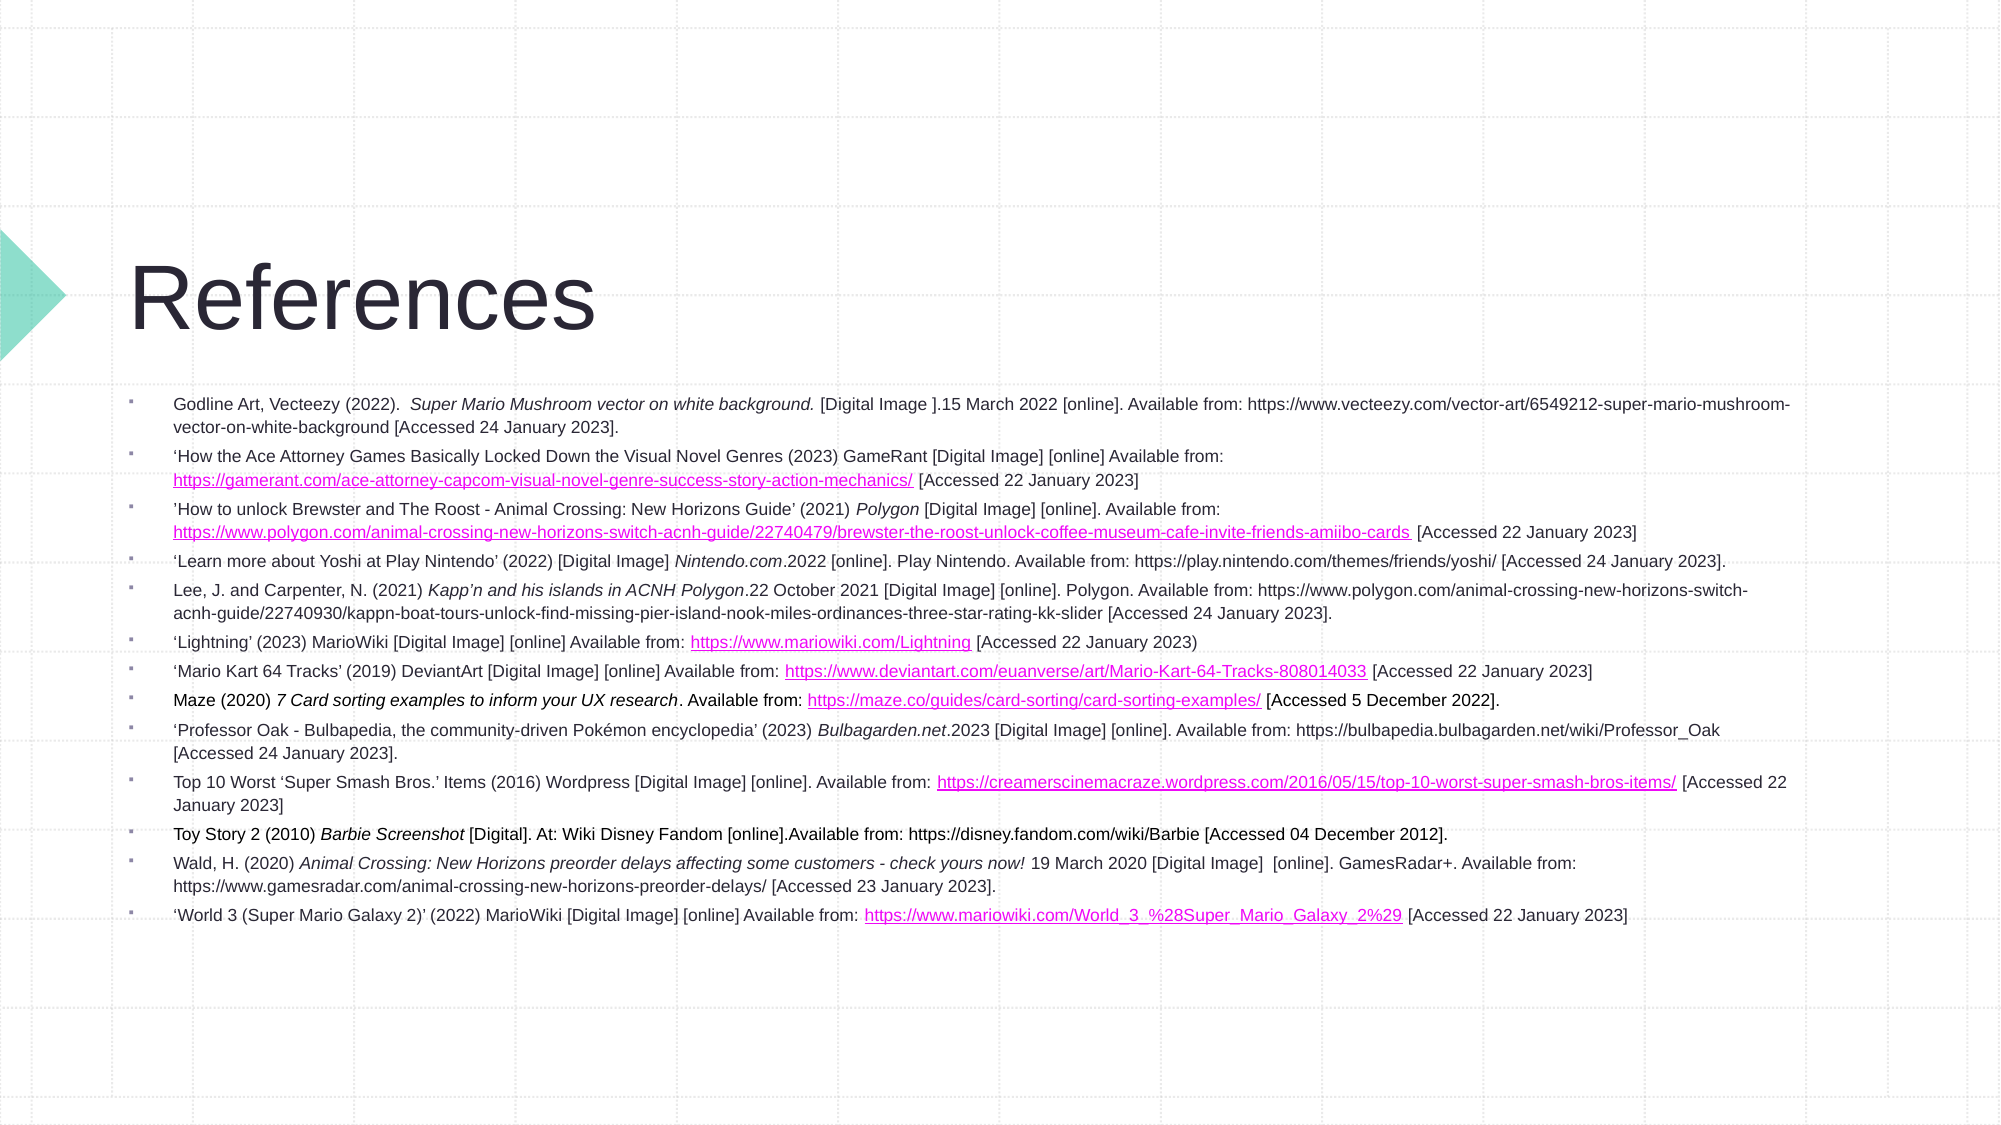

# References
Godline Art, Vecteezy (2022).  Super Mario Mushroom vector on white background. [Digital Image ].15 March 2022 [online]. Available from: https://www.vecteezy.com/vector-art/6549212-super-mario-mushroom-vector-on-white-background [Accessed 24 January 2023].
‘How the Ace Attorney Games Basically Locked Down the Visual Novel Genres (2023) GameRant [Digital Image] [online] Available from: https://gamerant.com/ace-attorney-capcom-visual-novel-genre-success-story-action-mechanics/ [Accessed 22 January 2023]
‌’How to unlock Brewster and The Roost - Animal Crossing: New Horizons Guide’ (2021) Polygon [Digital Image] [online]. Available from: https://www.polygon.com/animal-crossing-new-horizons-switch-acnh-guide/22740479/brewster-the-roost-unlock-coffee-museum-cafe-invite-friends-amiibo-cards [Accessed 22 January 2023]
‘Learn more about Yoshi at Play Nintendo’ (2022) [Digital Image] Nintendo.com.2022 [online]. Play Nintendo. Available from: https://play.nintendo.com/themes/friends/yoshi/ [Accessed 24 January 2023].
Lee, J. and Carpenter, N. (2021) Kapp’n and his islands in ACNH Polygon.22 October 2021 [Digital Image] [online]. Polygon. Available from: https://www.polygon.com/animal-crossing-new-horizons-switch-acnh-guide/22740930/kappn-boat-tours-unlock-find-missing-pier-island-nook-miles-ordinances-three-star-rating-kk-slider [Accessed 24 January 2023].
‘Lightning’ (2023) MarioWiki [Digital Image] [online] Available from: https://www.mariowiki.com/Lightning [Accessed 22 January 2023)
‘Mario Kart 64 Tracks’ (2019) DeviantArt [Digital Image] [online] Available from: https://www.deviantart.com/euanverse/art/Mario-Kart-64-Tracks-808014033 [Accessed 22 January 2023]
Maze (2020) 7 Card sorting examples to inform your UX research. Available from: https://maze.co/guides/card-sorting/card-sorting-examples/ [Accessed 5 December 2022].
‘Professor Oak - Bulbapedia, the community-driven Pokémon encyclopedia’ (2023) Bulbagarden.net.2023 [Digital Image] [online]. Available from: https://bulbapedia.bulbagarden.net/wiki/Professor_Oak [Accessed 24 January 2023].
Top 10 Worst ‘Super Smash Bros.’ Items (2016) Wordpress [Digital Image] [online]. Available from: https://creamerscinemacraze.wordpress.com/2016/05/15/top-10-worst-super-smash-bros-items/ [Accessed 22 January 2023]
Toy Story 2 (2010) Barbie Screenshot [Digital]. At: Wiki Disney Fandom [online].Available from: https://disney.fandom.com/wiki/Barbie [Accessed 04 December 2012].
‌Wald, H. (2020) Animal Crossing: New Horizons preorder delays affecting some customers - check yours now! 19 March 2020 [Digital Image]  [online]. GamesRadar+. Available from: https://www.gamesradar.com/animal-crossing-new-horizons-preorder-delays/ [Accessed 23 January 2023].
‘World 3 (Super Mario Galaxy 2)’ (2022) MarioWiki [Digital Image] [online] Available from: https://www.mariowiki.com/World_3_%28Super_Mario_Galaxy_2%29 [Accessed 22 January 2023]